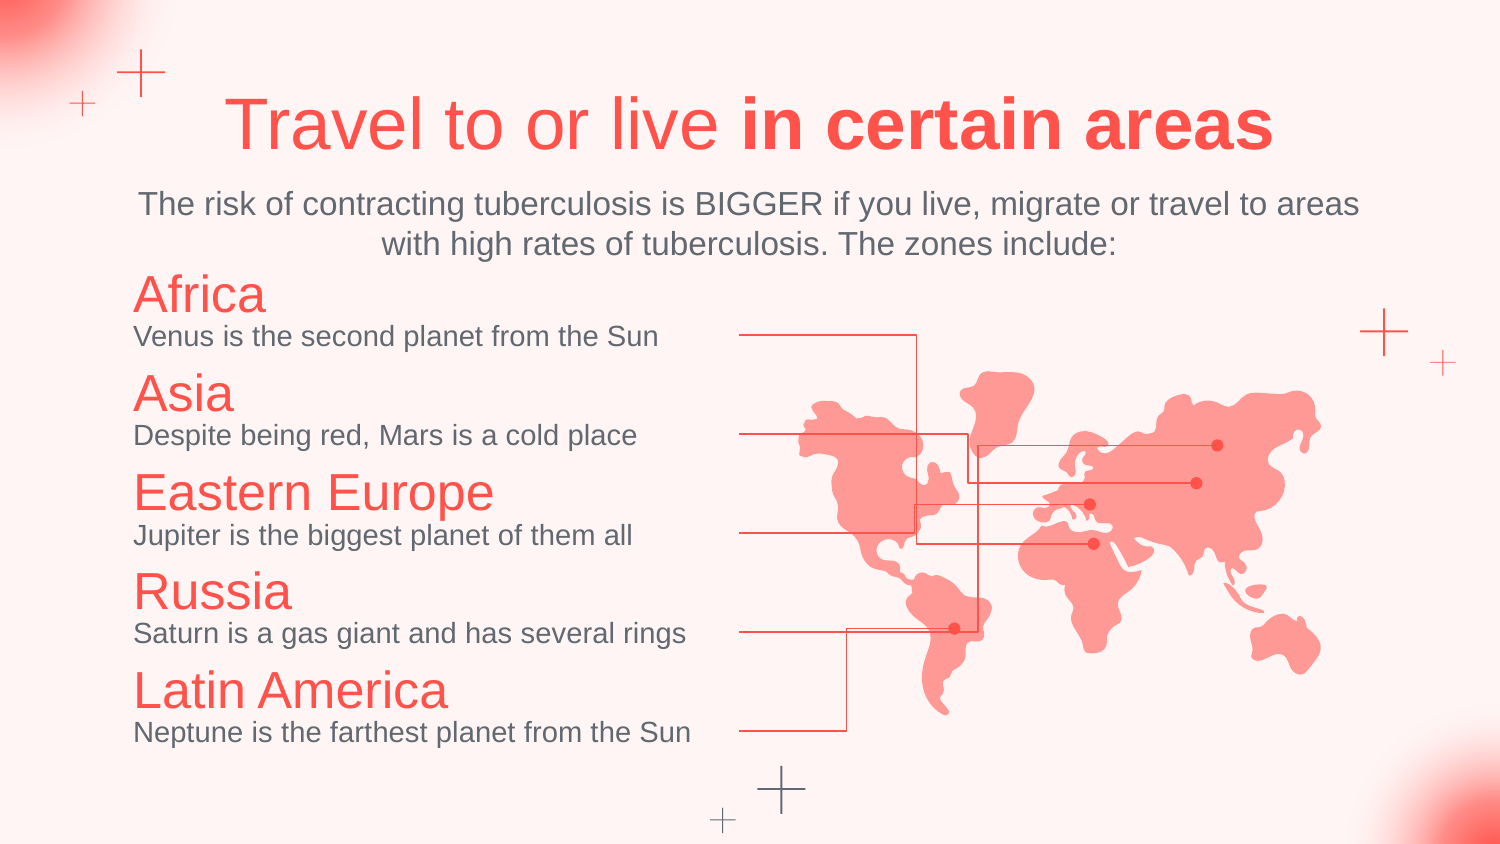

# Travel to or live in certain areas

The risk of contracting tuberculosis is BIGGER if you live, migrate or travel to areas with high rates of tuberculosis. The zones include:
Africa

Venus is the second planet from the Sun

Asia
Despite being red, Mars is a cold place
Eastern Europe
Jupiter is the biggest planet of them all
Russia
Saturn is a gas giant and has several rings
Latin America
Neptune is the farthest planet from the Sun